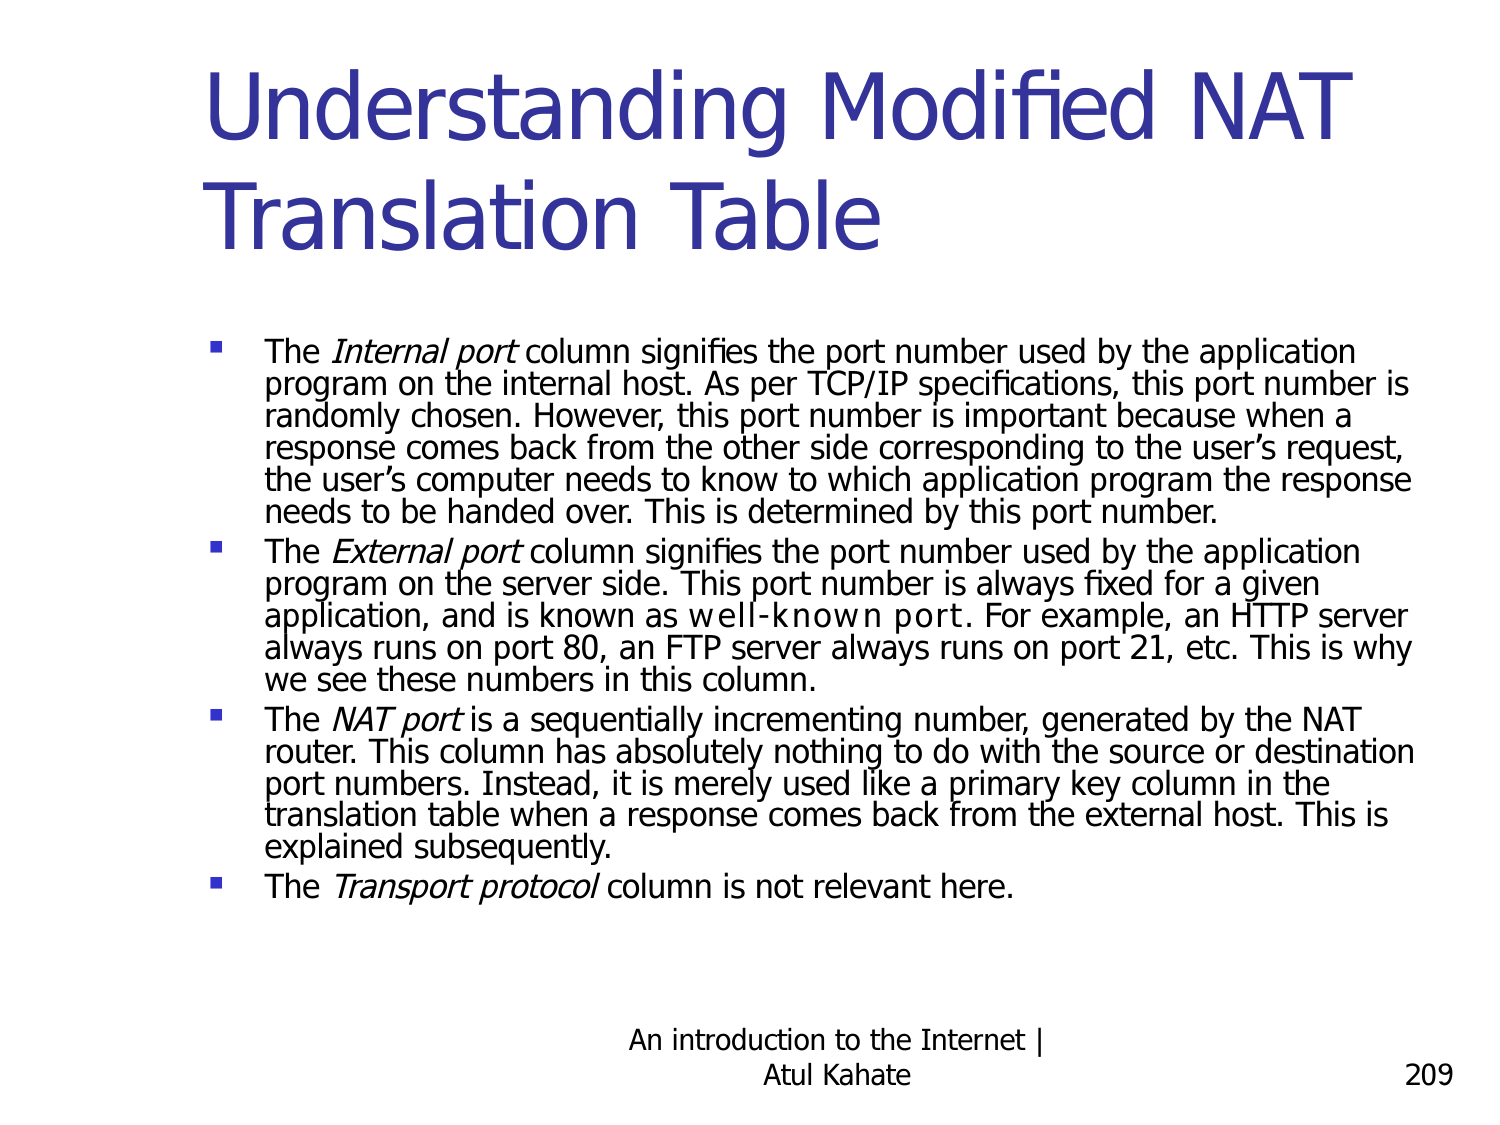

Understanding Modified NAT Translation Table
The Internal port column signifies the port number used by the application program on the internal host. As per TCP/IP specifications, this port number is randomly chosen. However, this port number is important because when a response comes back from the other side corresponding to the user’s request, the user’s computer needs to know to which application program the response needs to be handed over. This is determined by this port number.
The External port column signifies the port number used by the application program on the server side. This port number is always fixed for a given application, and is known as well-known port. For example, an HTTP server always runs on port 80, an FTP server always runs on port 21, etc. This is why we see these numbers in this column.
The NAT port is a sequentially incrementing number, generated by the NAT router. This column has absolutely nothing to do with the source or destination port numbers. Instead, it is merely used like a primary key column in the translation table when a response comes back from the external host. This is explained subsequently.
The Transport protocol column is not relevant here.
An introduction to the Internet | Atul Kahate
209